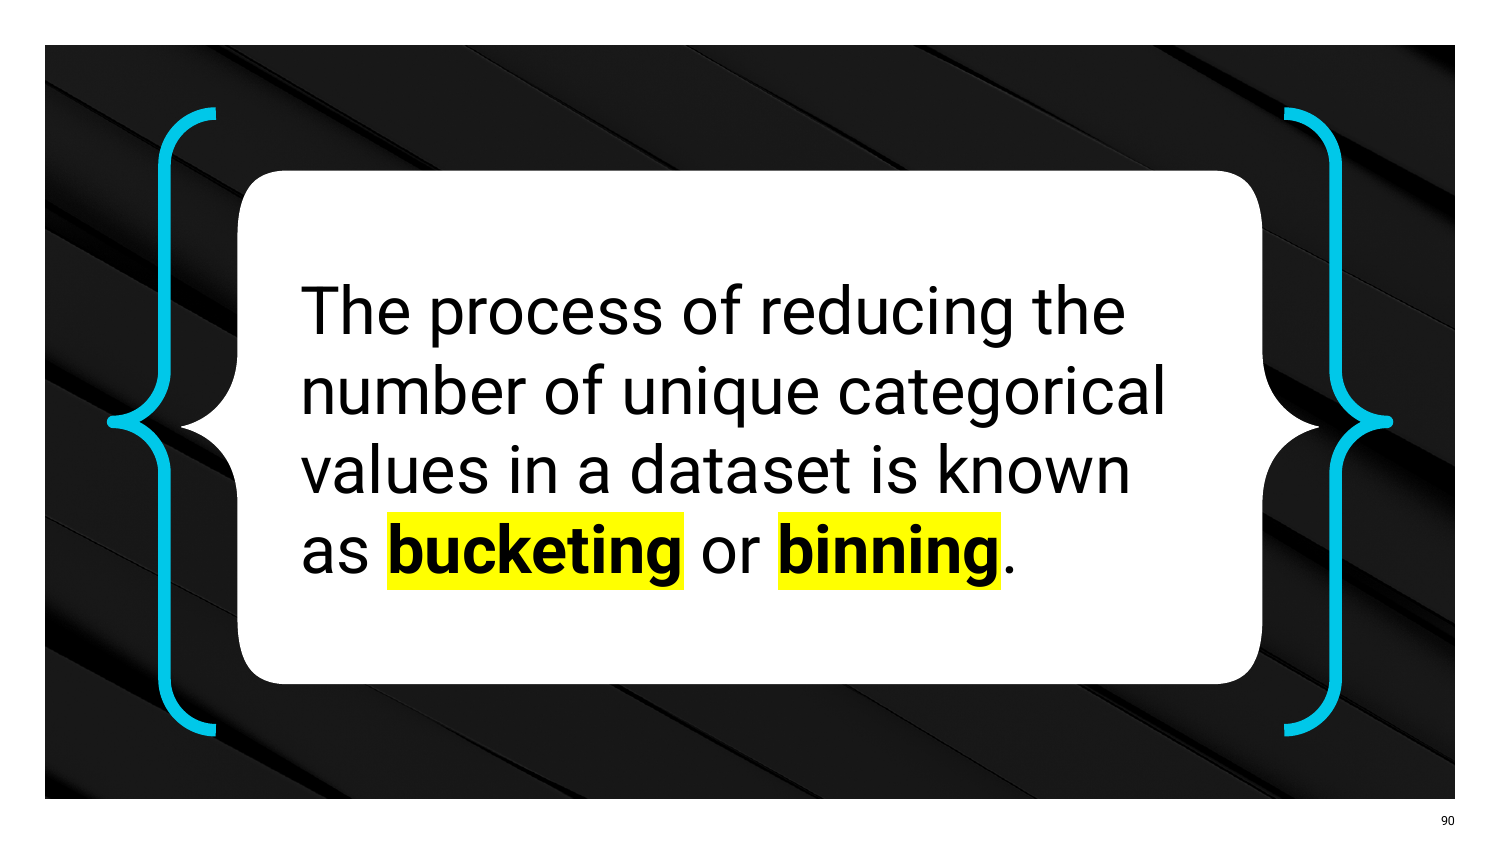

The process of reducing the number of unique categorical values in a dataset is known as bucketing or binning.

90